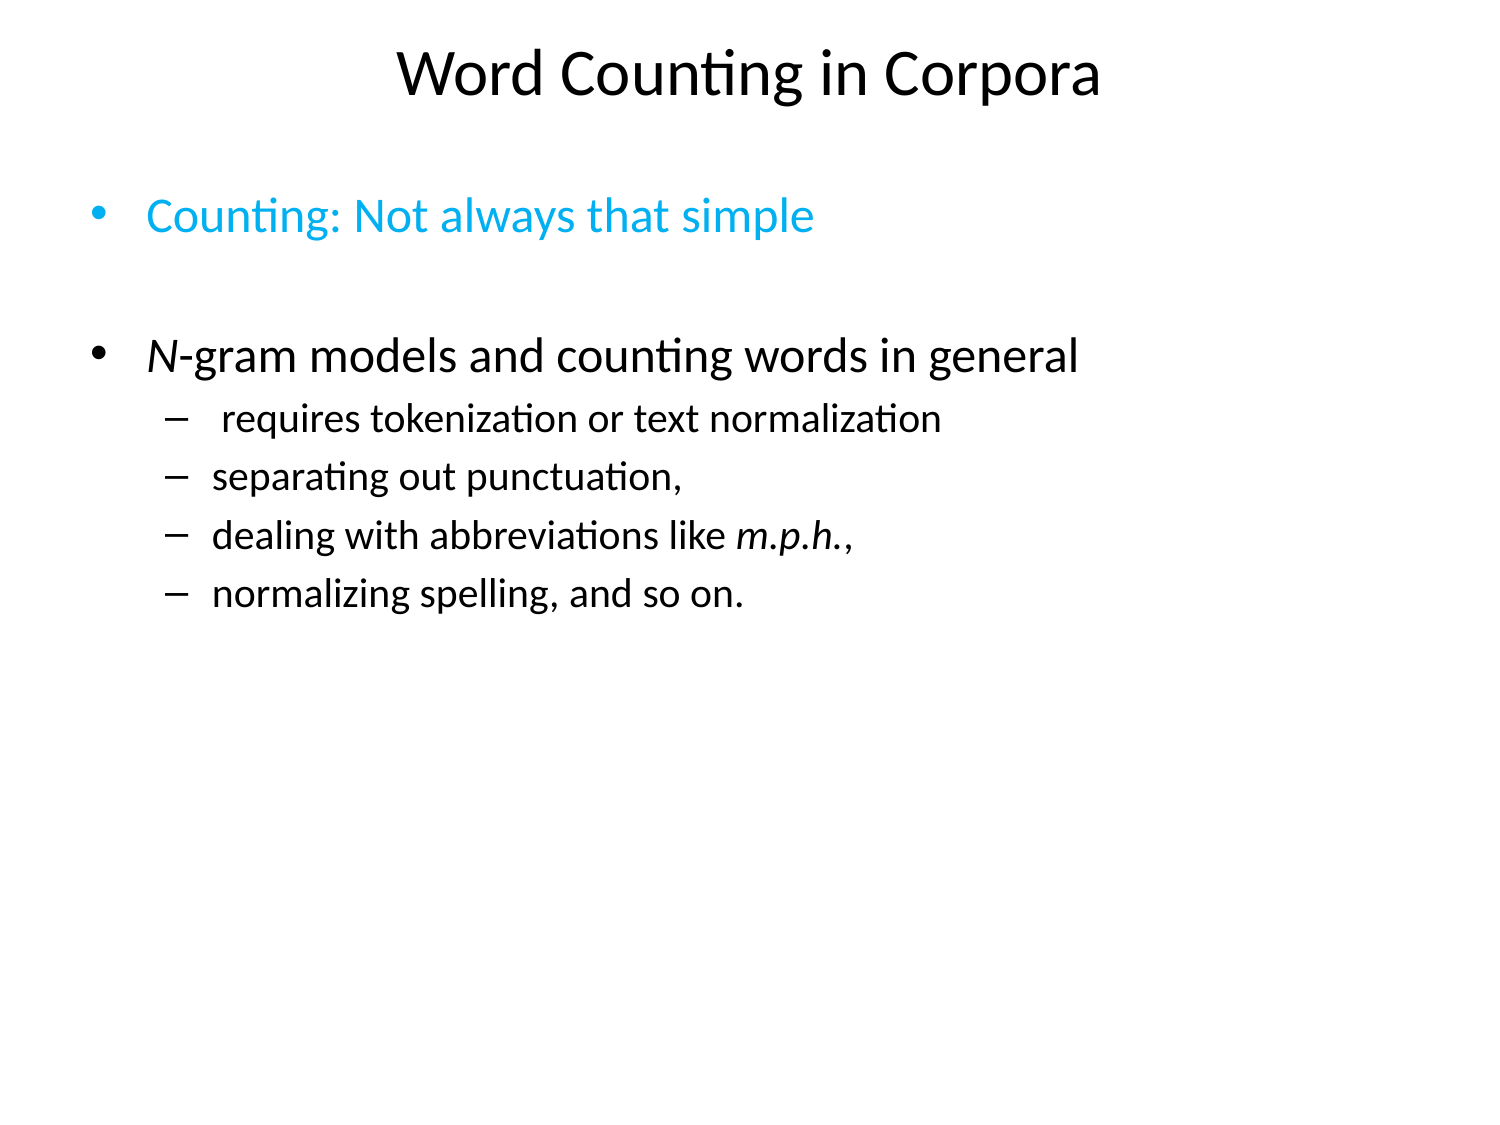

# Word Counting in Corpora
Counting: Not always that simple

N-gram models and counting words in general
 requires tokenization or text normalization
separating out punctuation,
dealing with abbreviations like m.p.h.,
normalizing spelling, and so on.